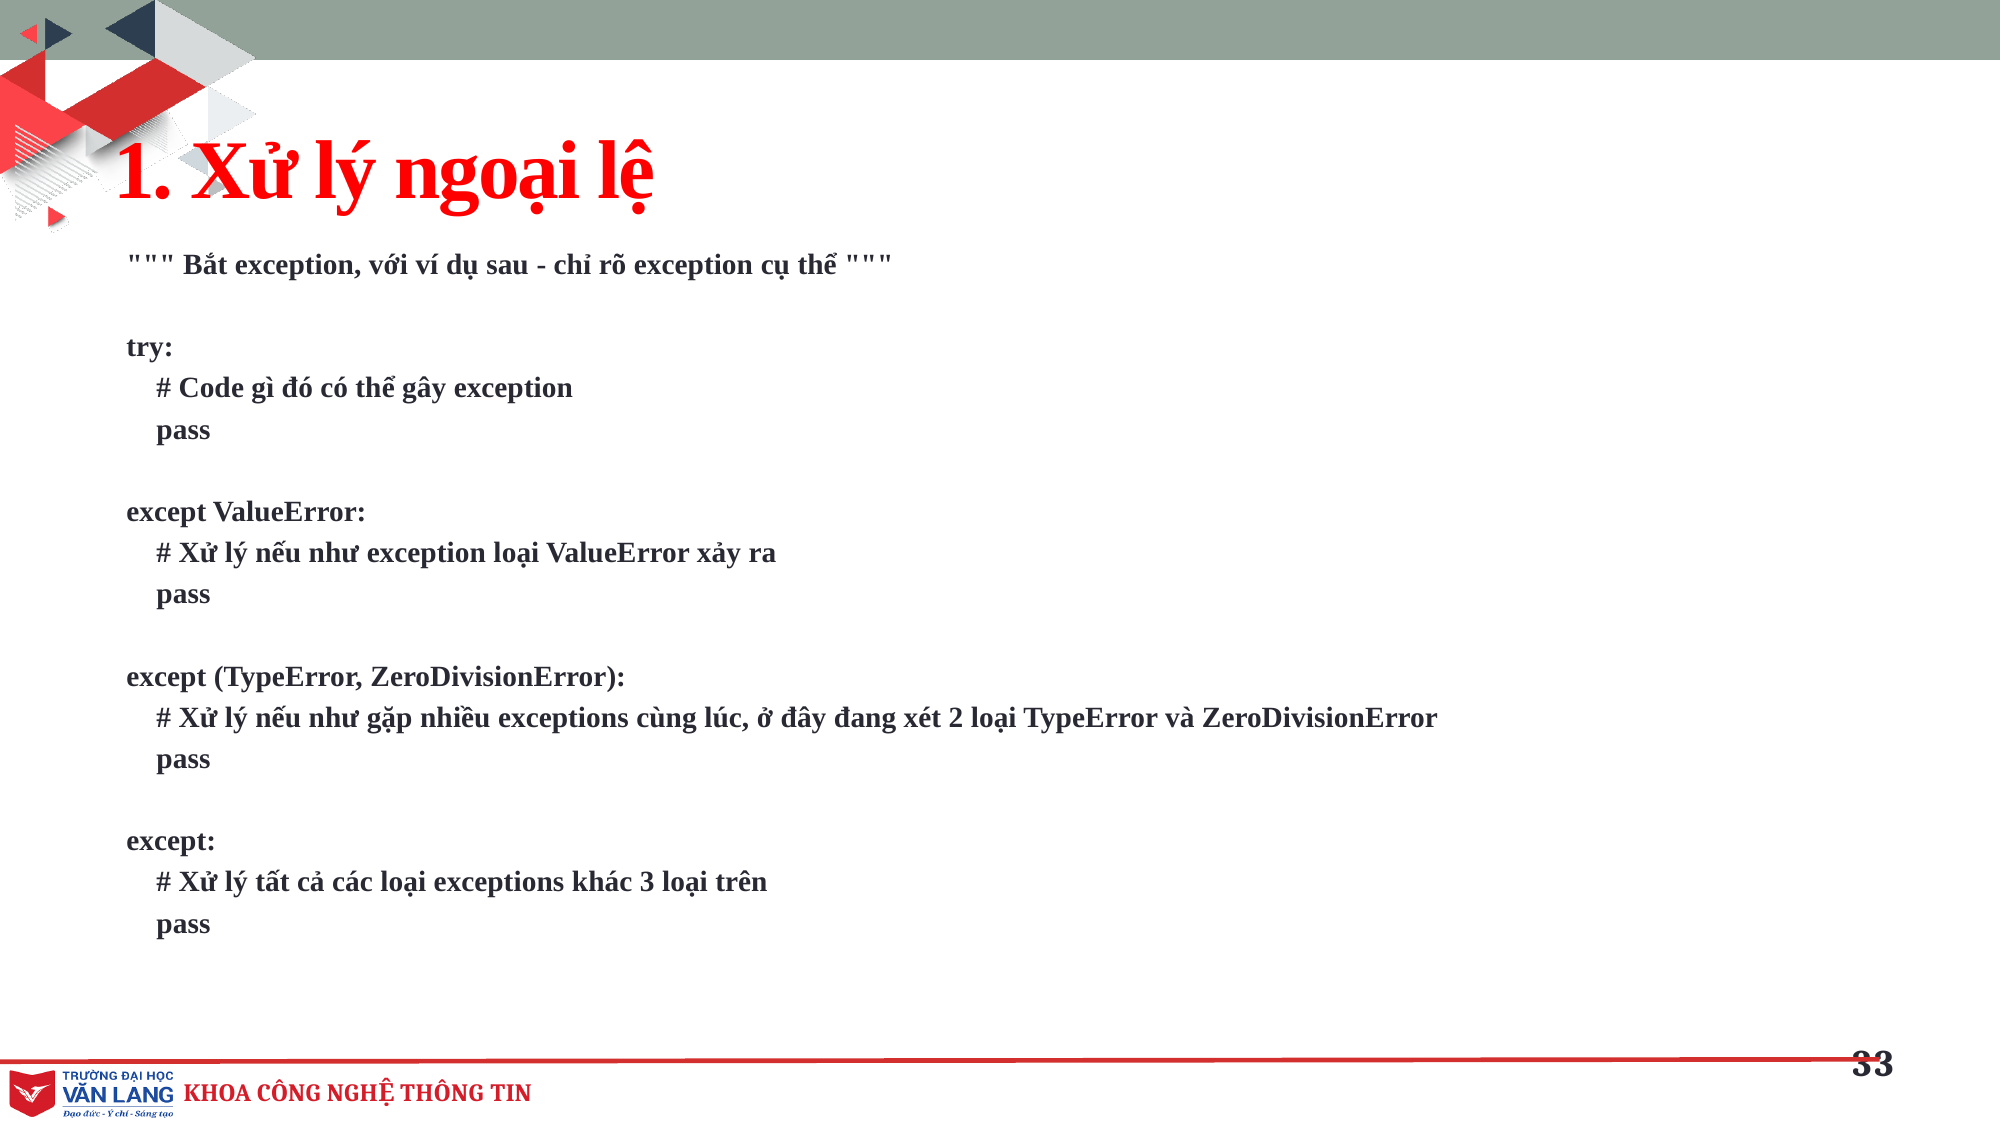

# 1. Xử lý ngoại lệ
""" Bắt exception, với ví dụ sau - chỉ rõ exception cụ thể """

try:
    # Code gì đó có thể gây exception
    pass

except ValueError:
    # Xử lý nếu như exception loại ValueError xảy ra
    pass

except (TypeError, ZeroDivisionError):
    # Xử lý nếu như gặp nhiều exceptions cùng lúc, ở đây đang xét 2 loại TypeError và ZeroDivisionError
    pass

except:
    # Xử lý tất cả các loại exceptions khác 3 loại trên
    pass